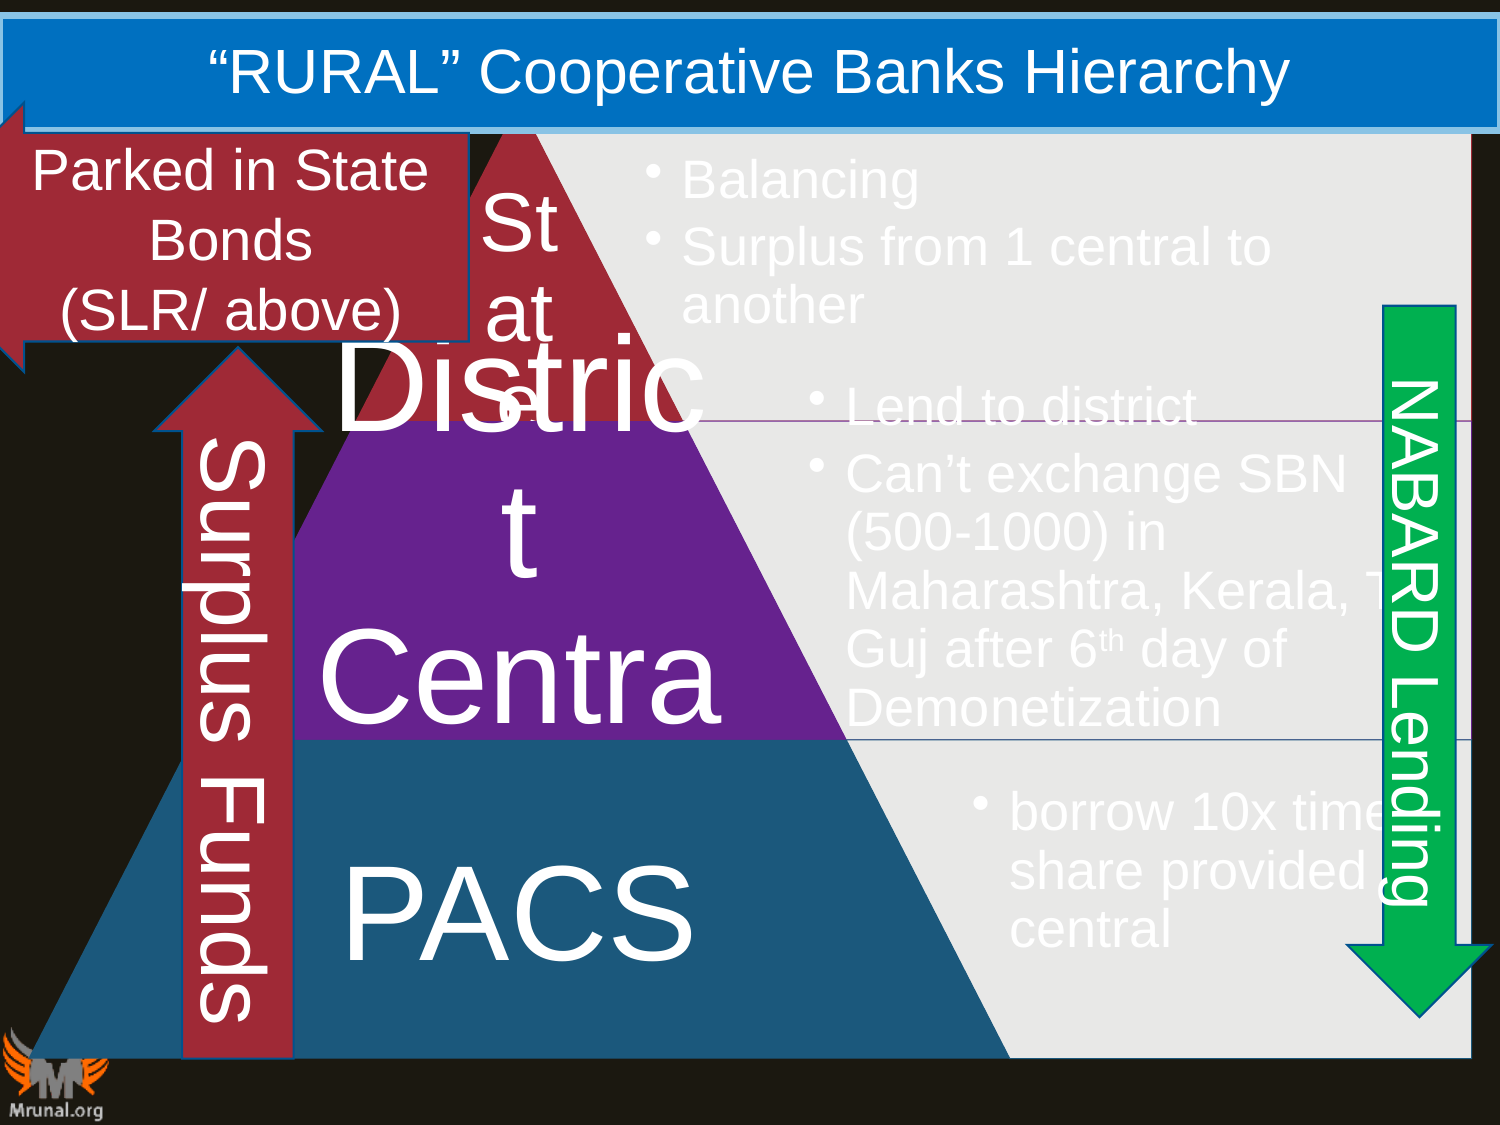

# “RURAL” Cooperative Banks Hierarchy
Parked in State Bonds
(SLR/ above)
Balancing
Surplus from 1 central to another
State
Lend to district
Can’t exchange SBN (500-1000) in Maharashtra, Kerala, TN, Guj after 6th day of Demonetization
District Central
borrow 10x times share provided to central
PACS
NABARD Lending
Surplus Funds